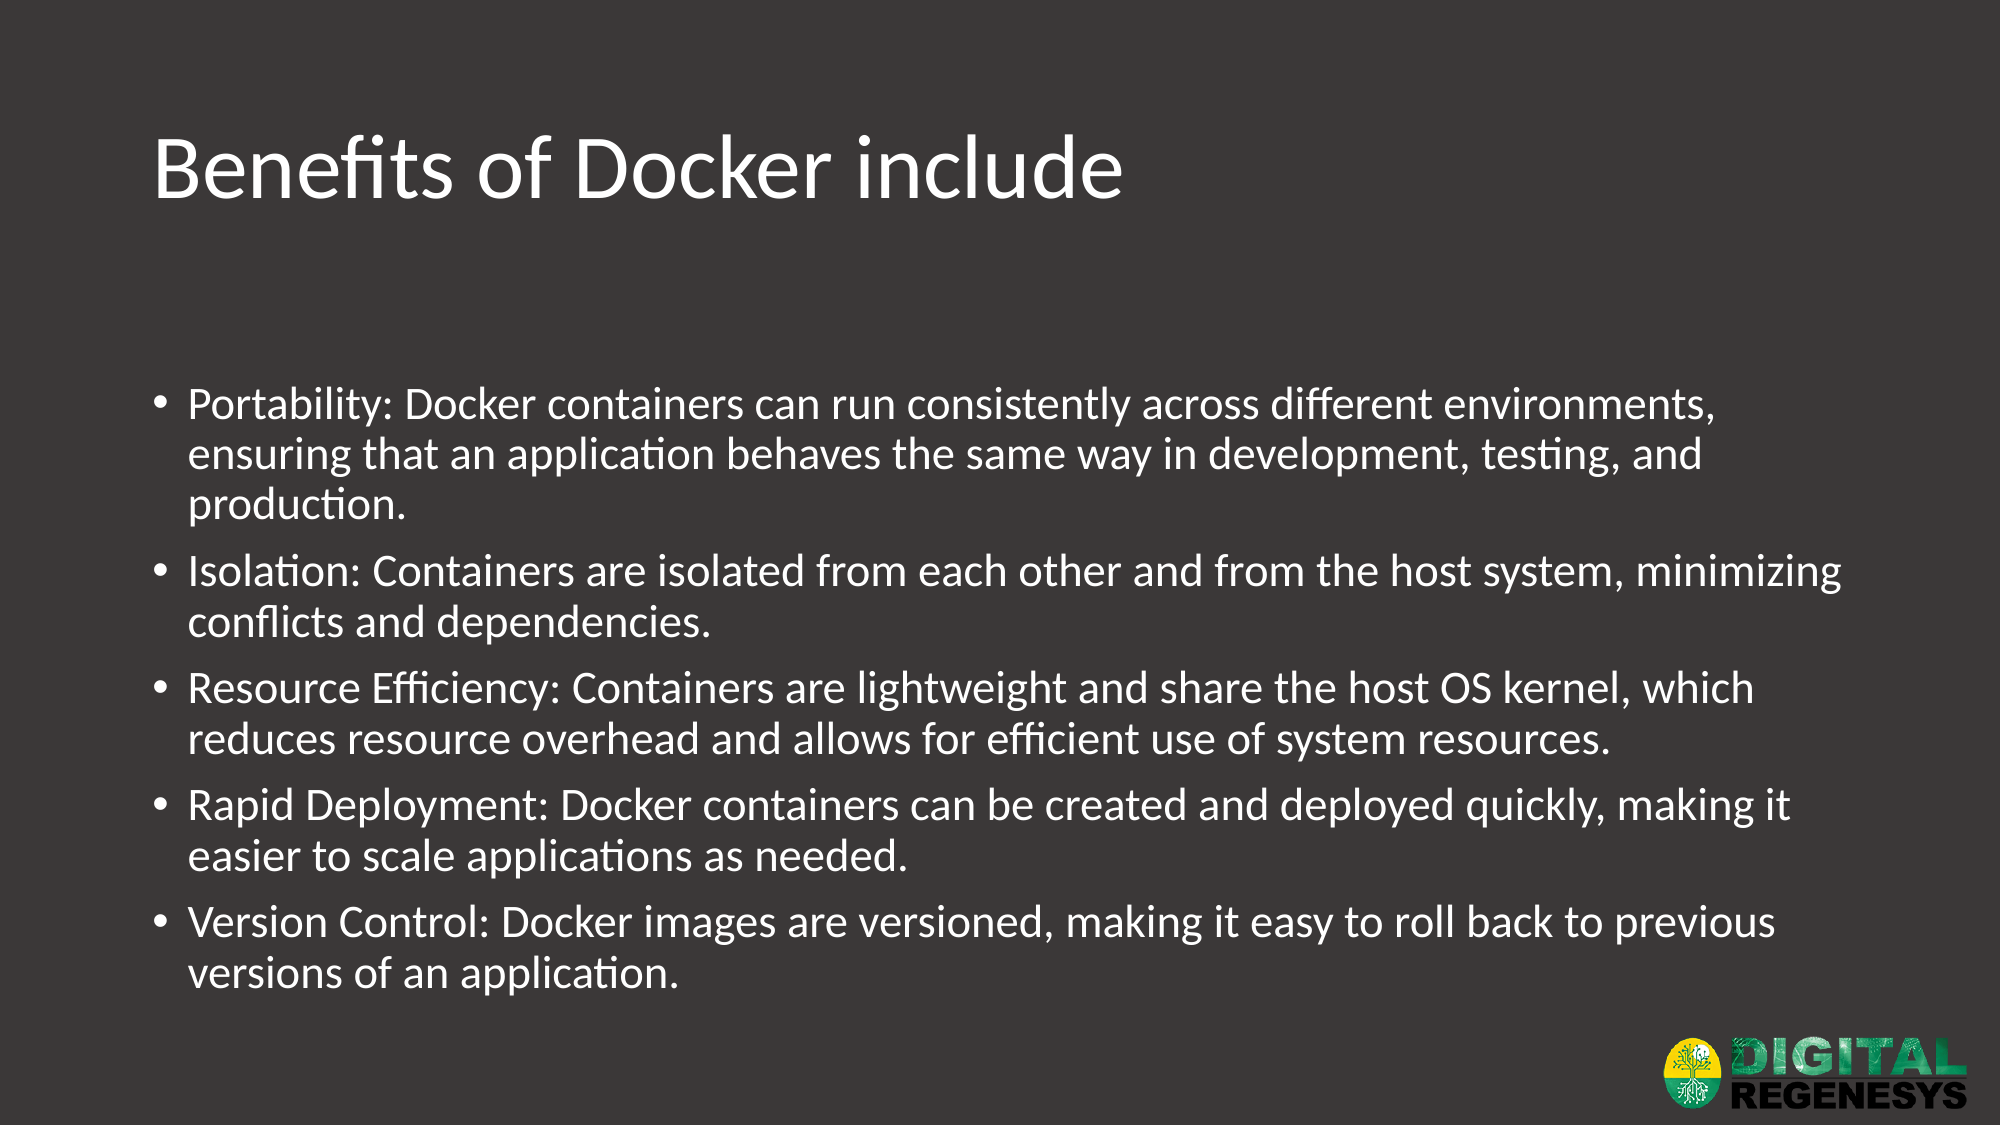

# Benefits of Docker include

Portability: Docker containers can run consistently across different environments, ensuring that an application behaves the same way in development, testing, and production.
Isolation: Containers are isolated from each other and from the host system, minimizing conflicts and dependencies.
Resource Efficiency: Containers are lightweight and share the host OS kernel, which reduces resource overhead and allows for efficient use of system resources.
Rapid Deployment: Docker containers can be created and deployed quickly, making it easier to scale applications as needed.
Version Control: Docker images are versioned, making it easy to roll back to previous versions of an application.